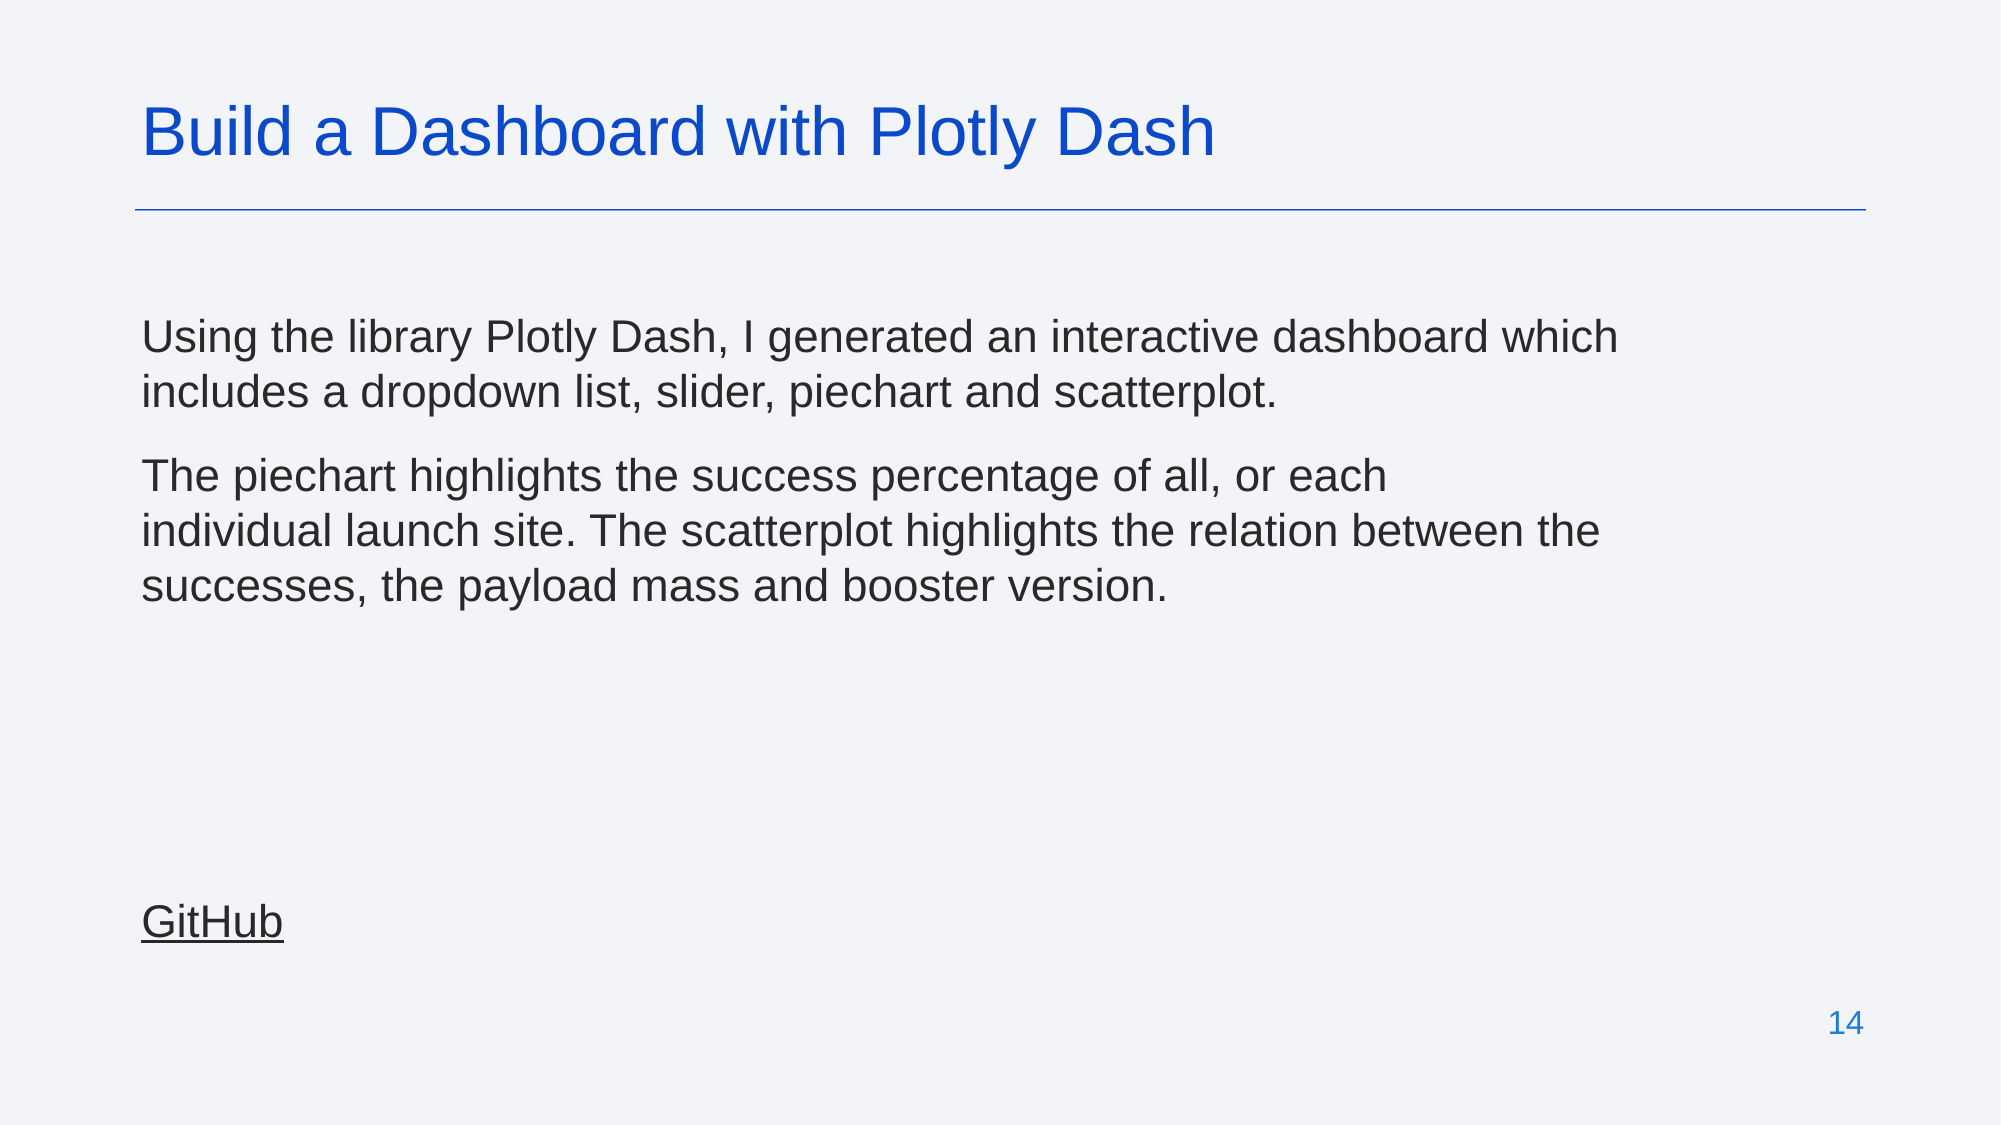

Build a Dashboard with Plotly Dash
Using the library Plotly Dash, I generated an interactive dashboard which includes a dropdown list, slider, piechart and scatterplot.
The piechart highlights the success percentage of all, or each individual launch site. The scatterplot highlights the relation between the successes, the payload mass and booster version.

GitHub

14